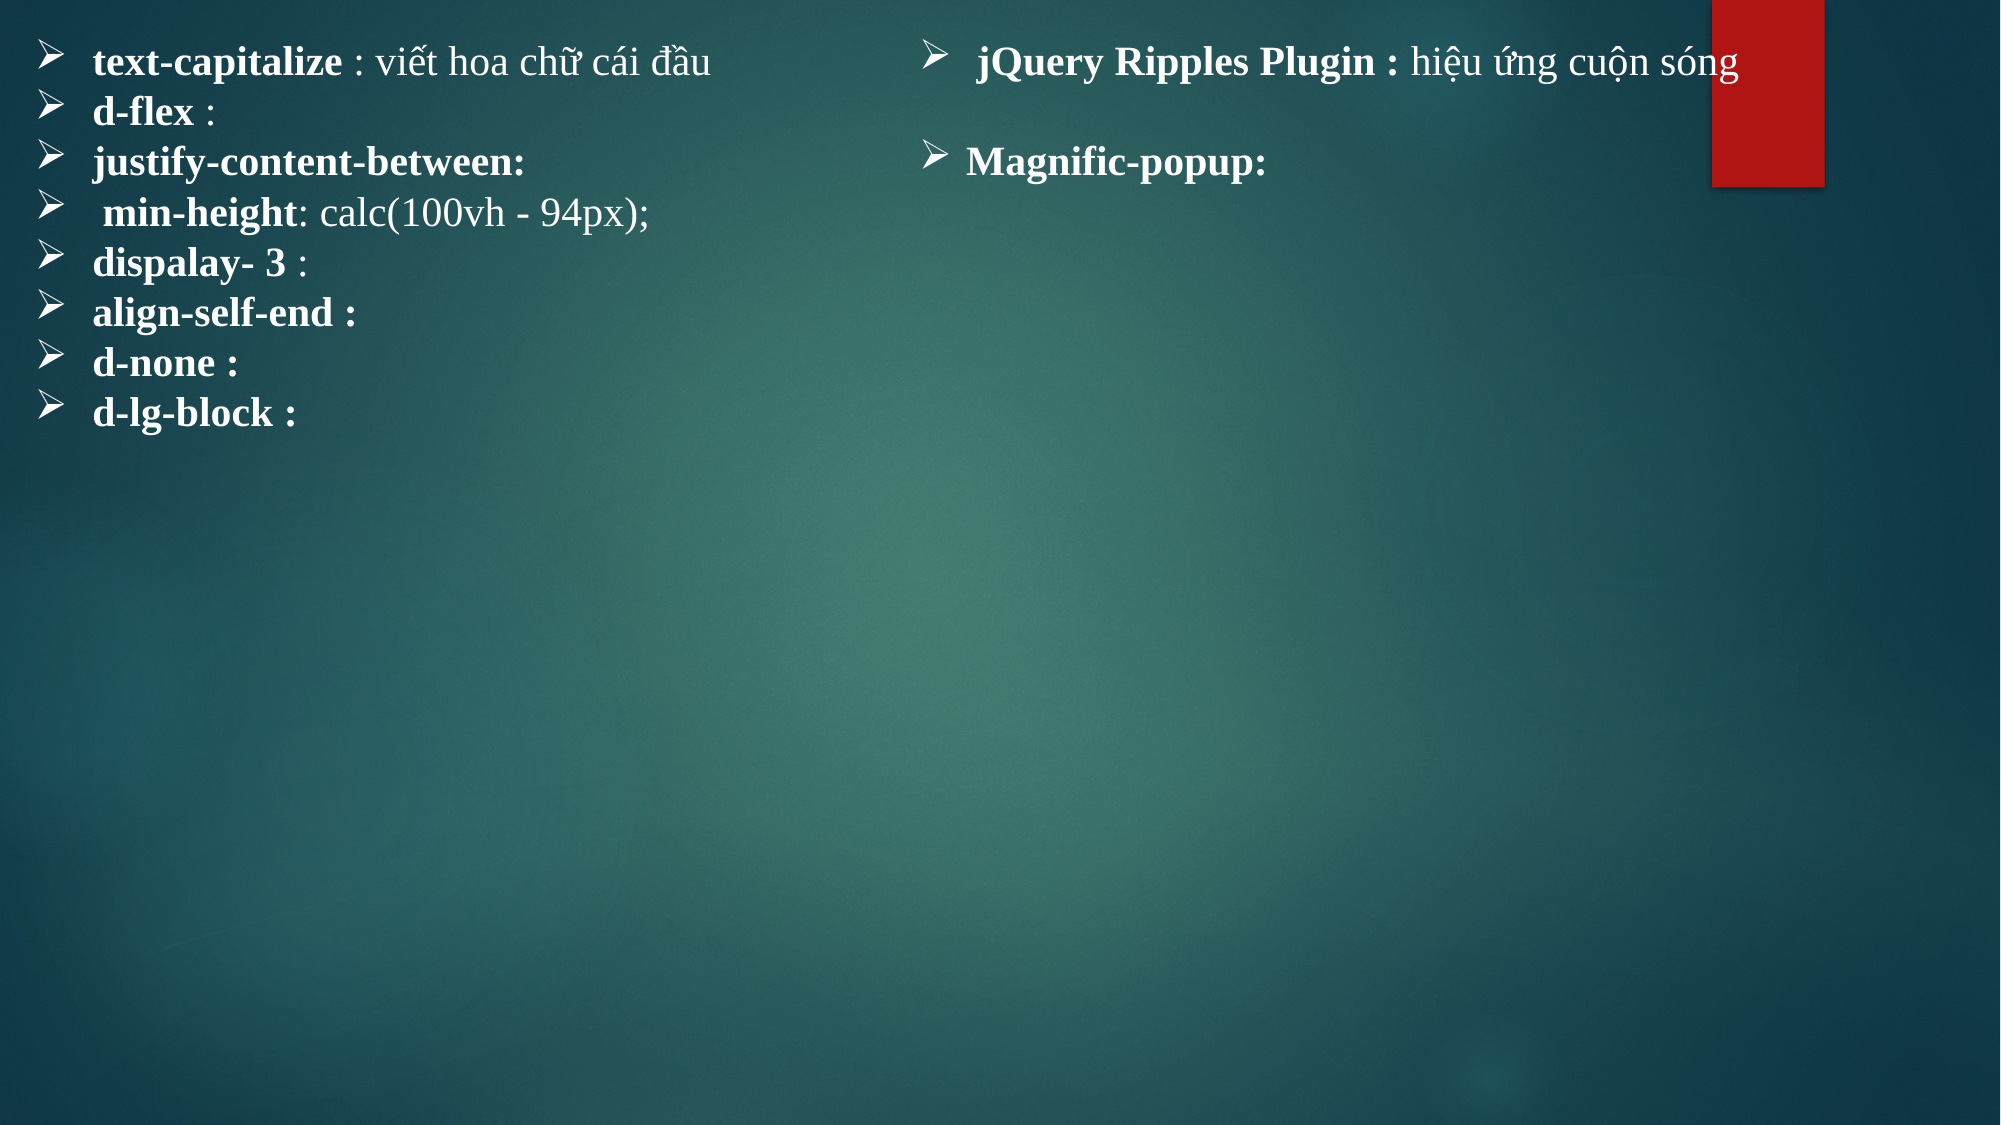

text-capitalize : viết hoa chữ cái đầu
 d-flex :
 justify-content-between:
  min-height: calc(100vh - 94px);
 dispalay- 3 :
 align-self-end :
 d-none :
 d-lg-block :

 jQuery Ripples Plugin : hiệu ứng cuộn sóng

Magnific-popup: